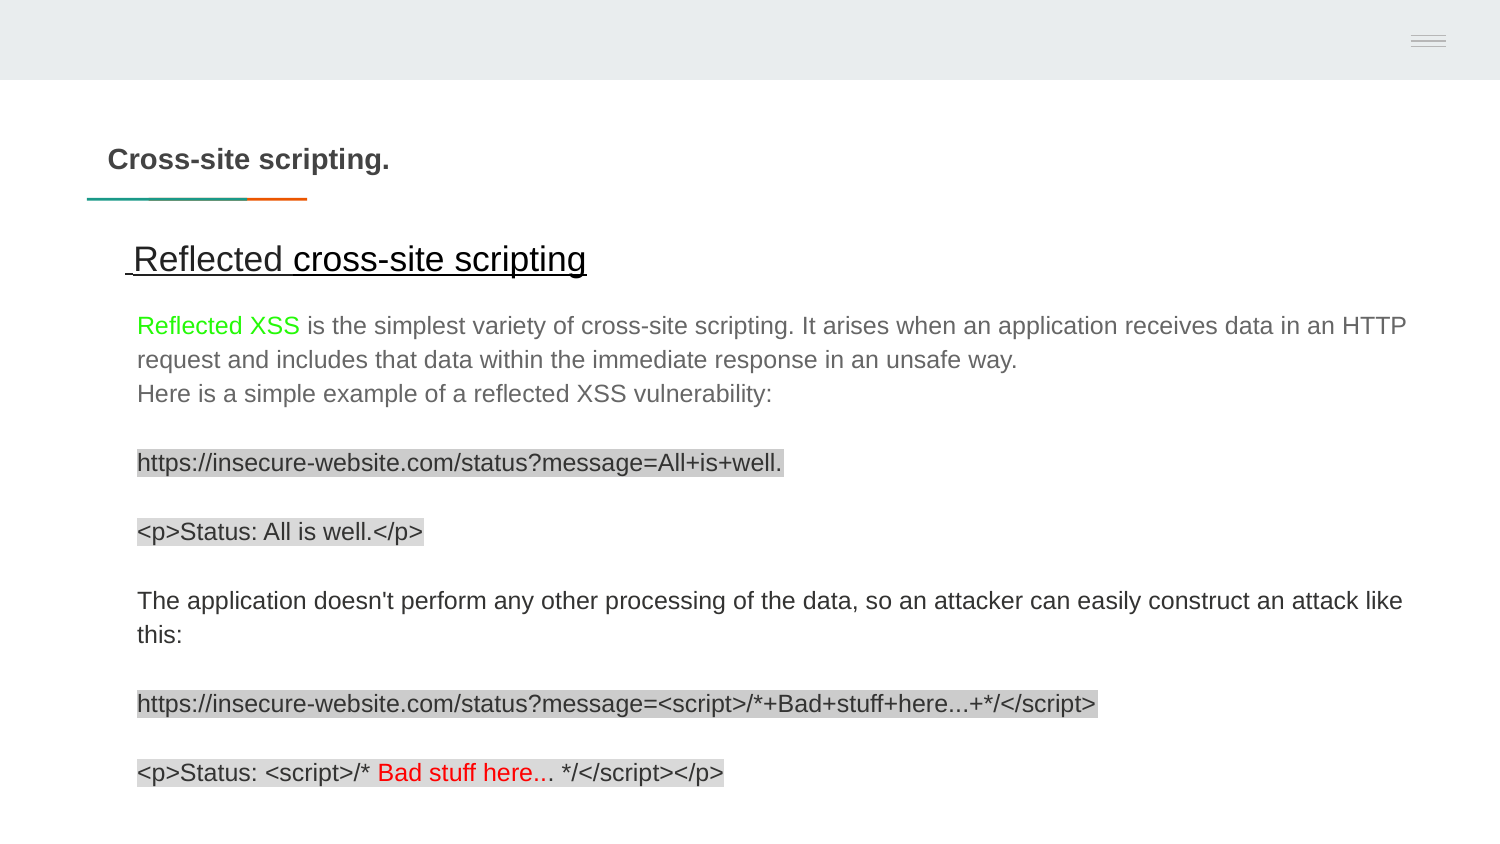

# Cross-site scripting.

 Reflected cross-site scripting

Reflected XSS is the simplest variety of cross-site scripting. It arises when an application receives data in an HTTP request and includes that data within the immediate response in an unsafe way.
Here is a simple example of a reflected XSS vulnerability:

https://insecure-website.com/status?message=All+is+well.

<p>Status: All is well.</p>

The application doesn't perform any other processing of the data, so an attacker can easily construct an attack like this:

https://insecure-website.com/status?message=<script>/*+Bad+stuff+here...+*/</script>

<p>Status: <script>/* Bad stuff here... */</script></p>